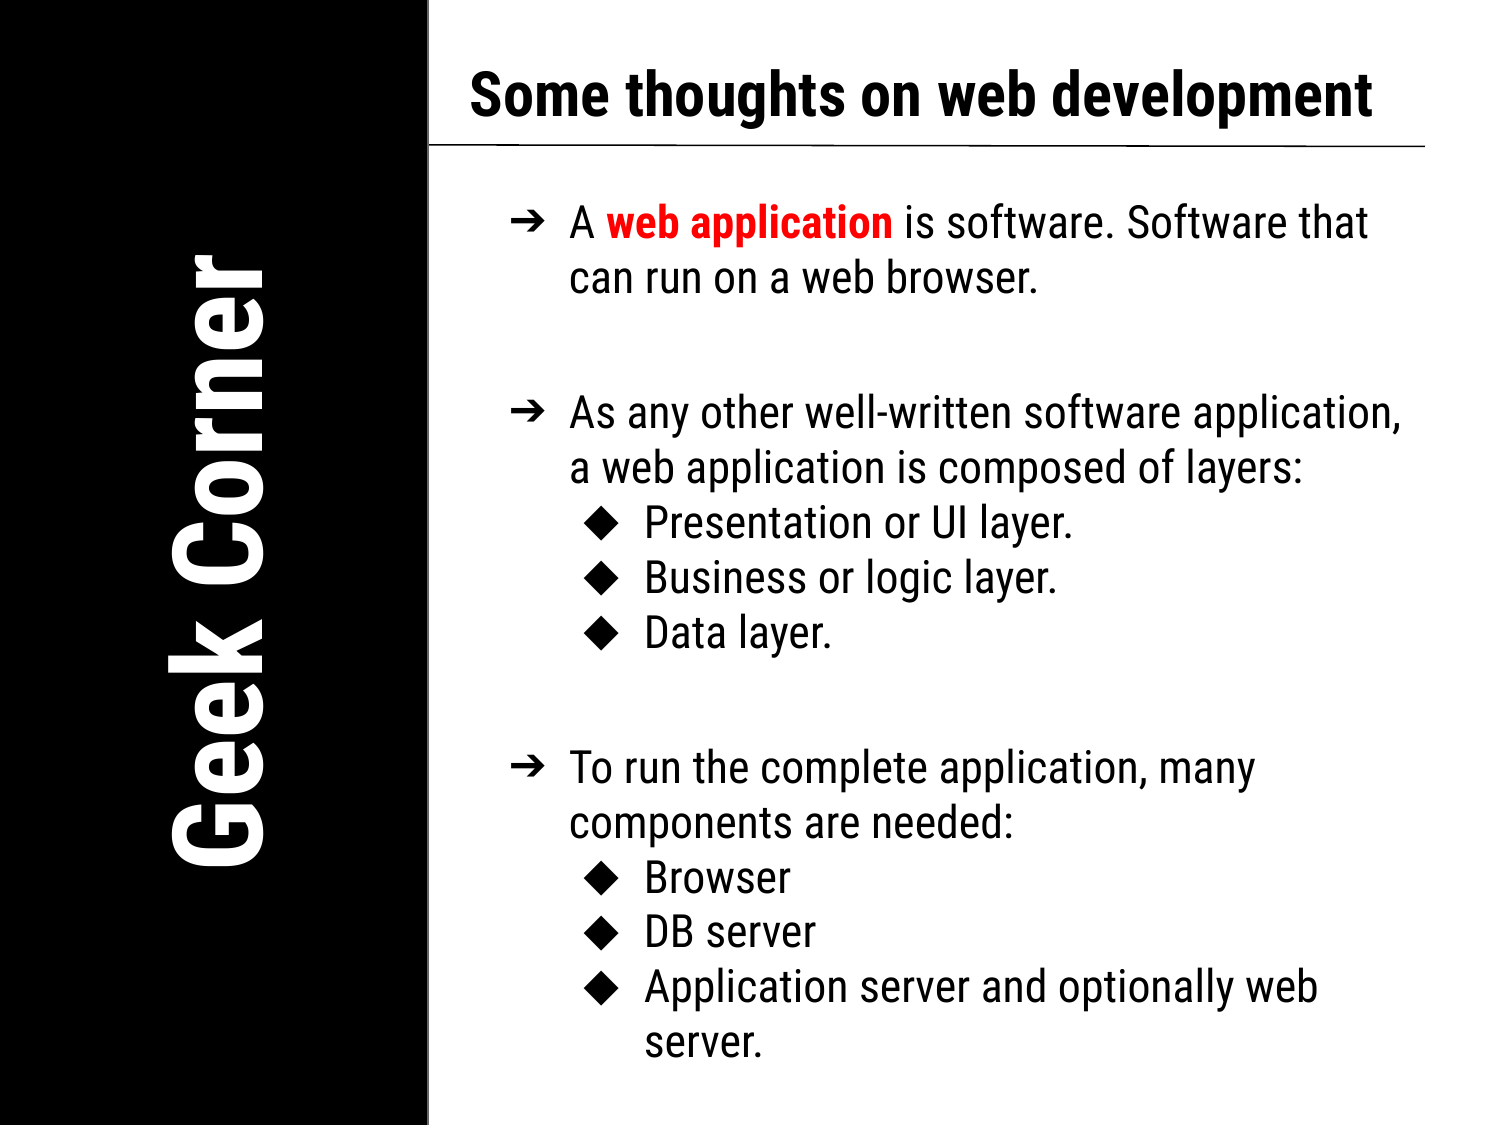

# Some thoughts on web development
A web application is software. Software that can run on a web browser.

As any other well-written software application, a web application is composed of layers:
Presentation or UI layer.
Business or logic layer.
Data layer.

To run the complete application, many components are needed:
Browser
DB server
Application server and optionally web server.
Geek Corner